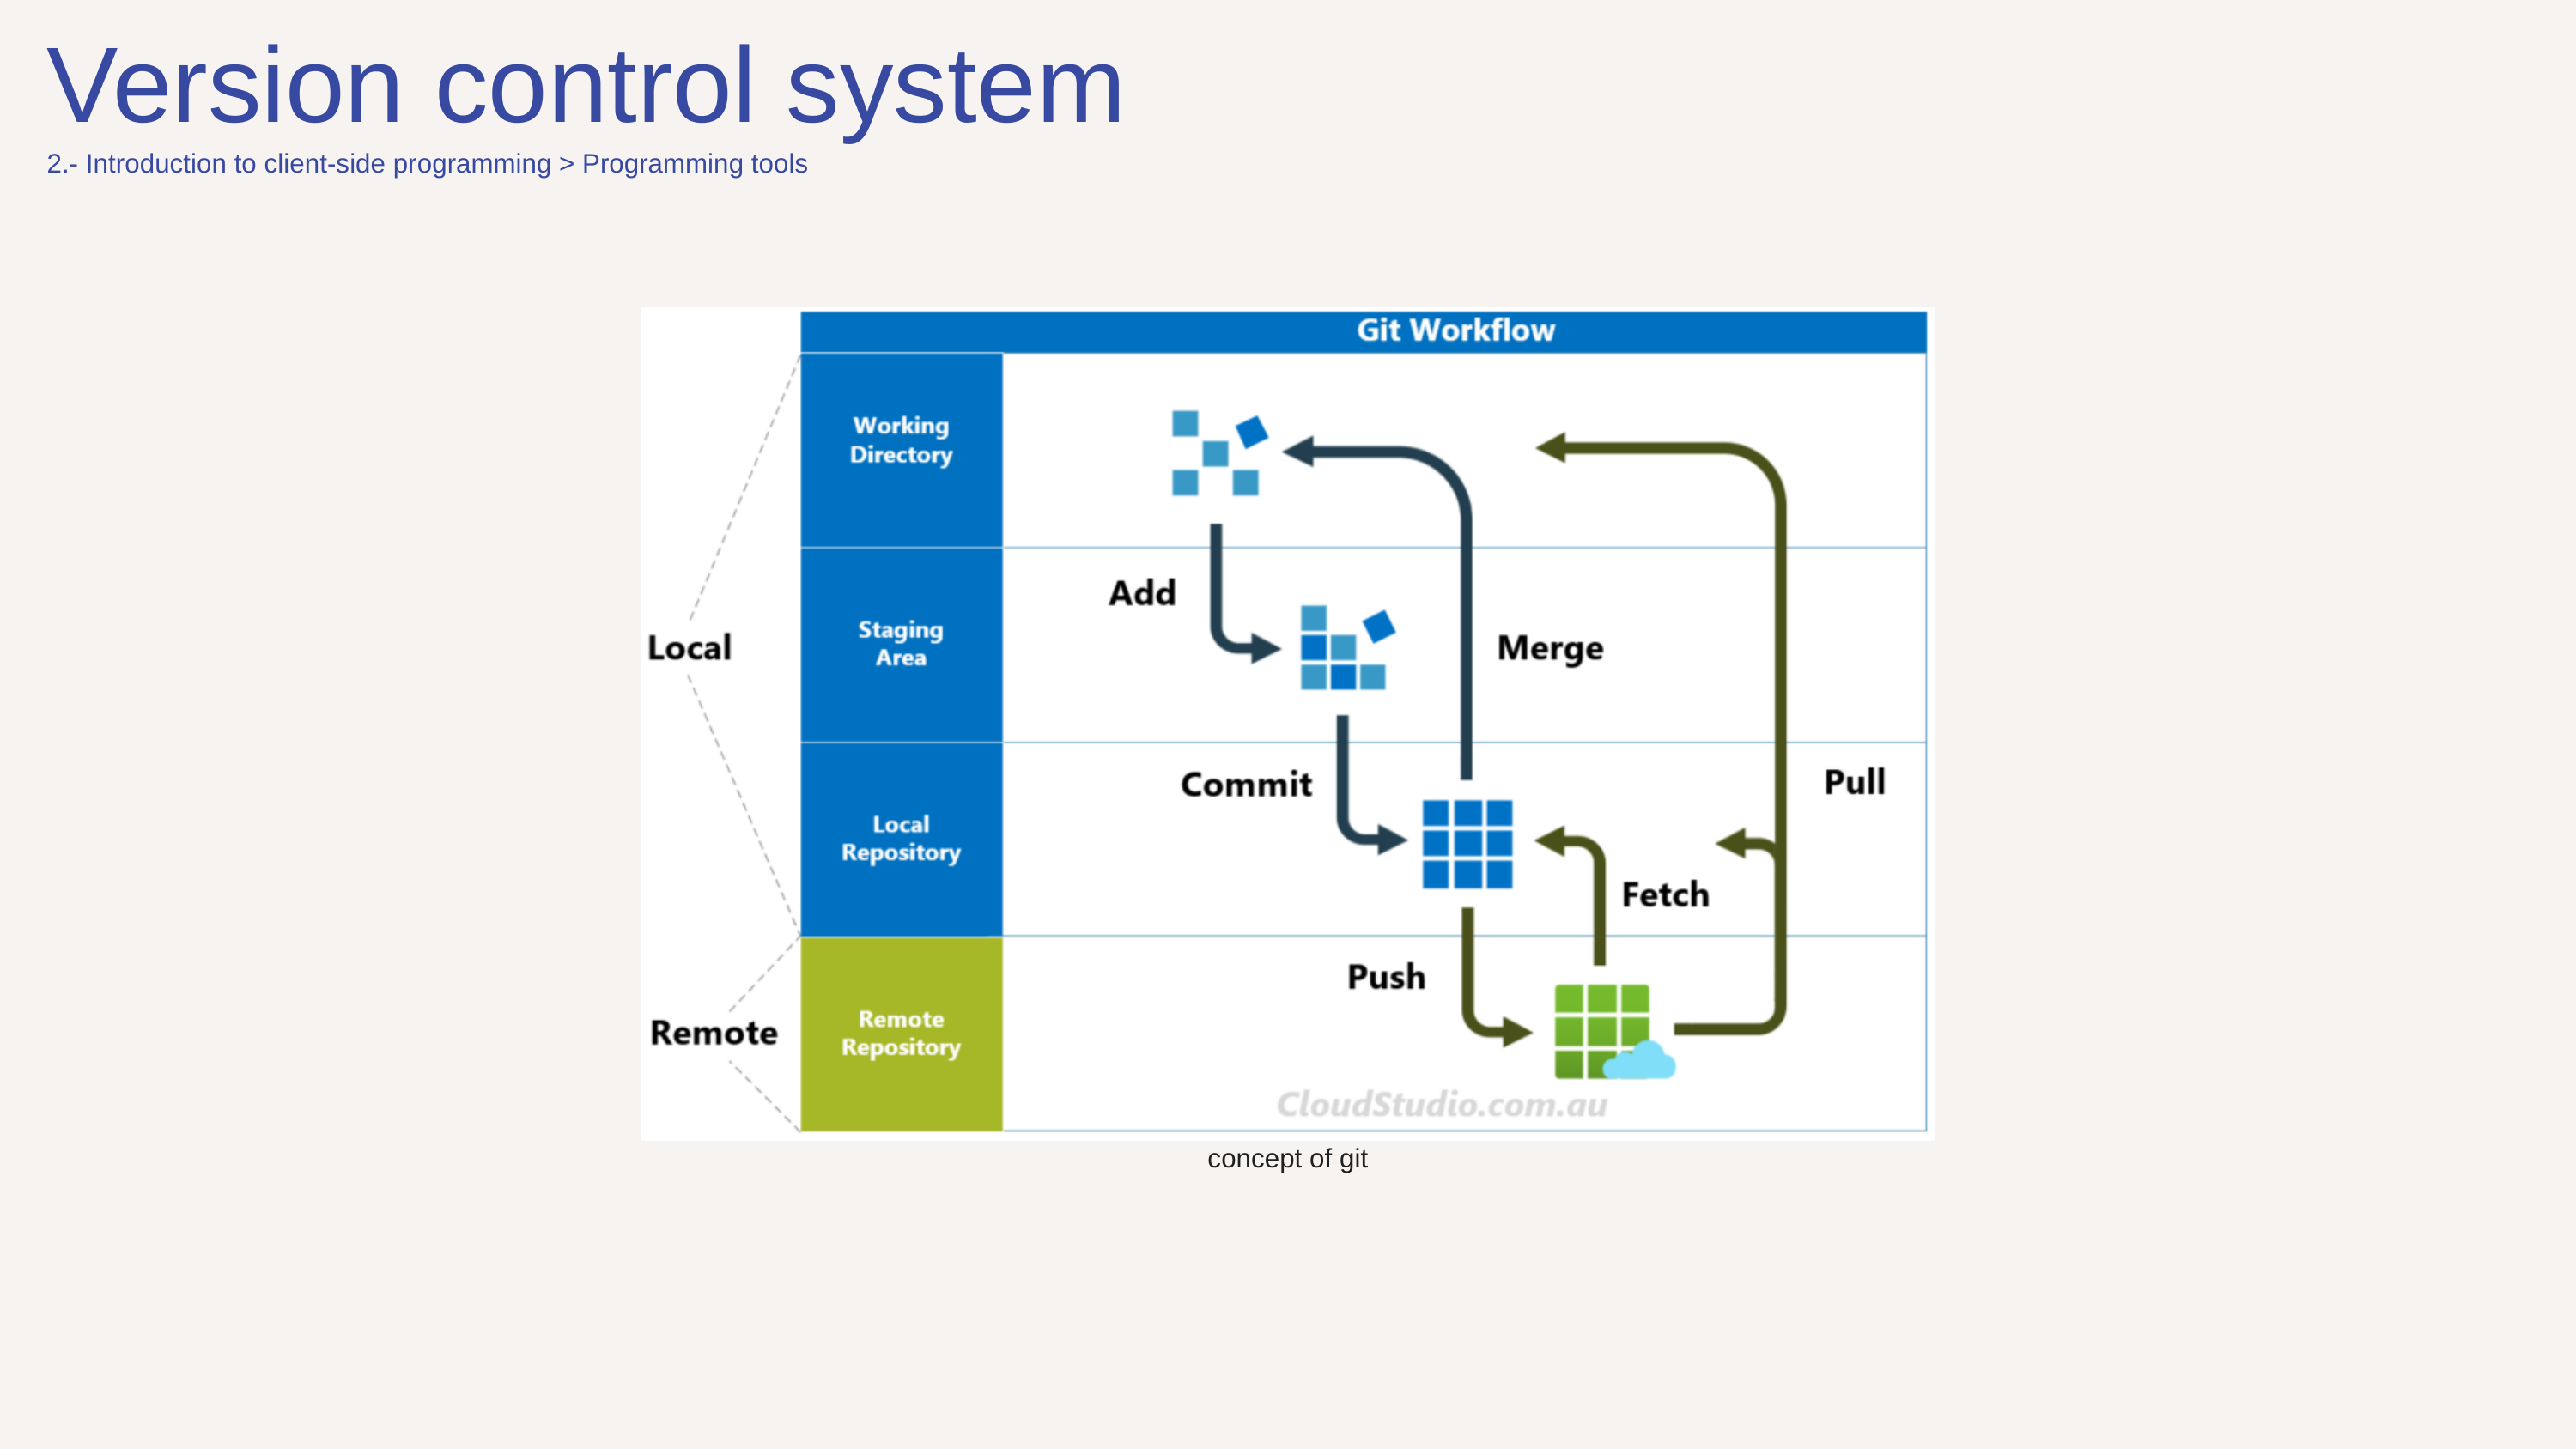

Version control system
2.- Introduction to client-side programming > Programming tools

concept of git